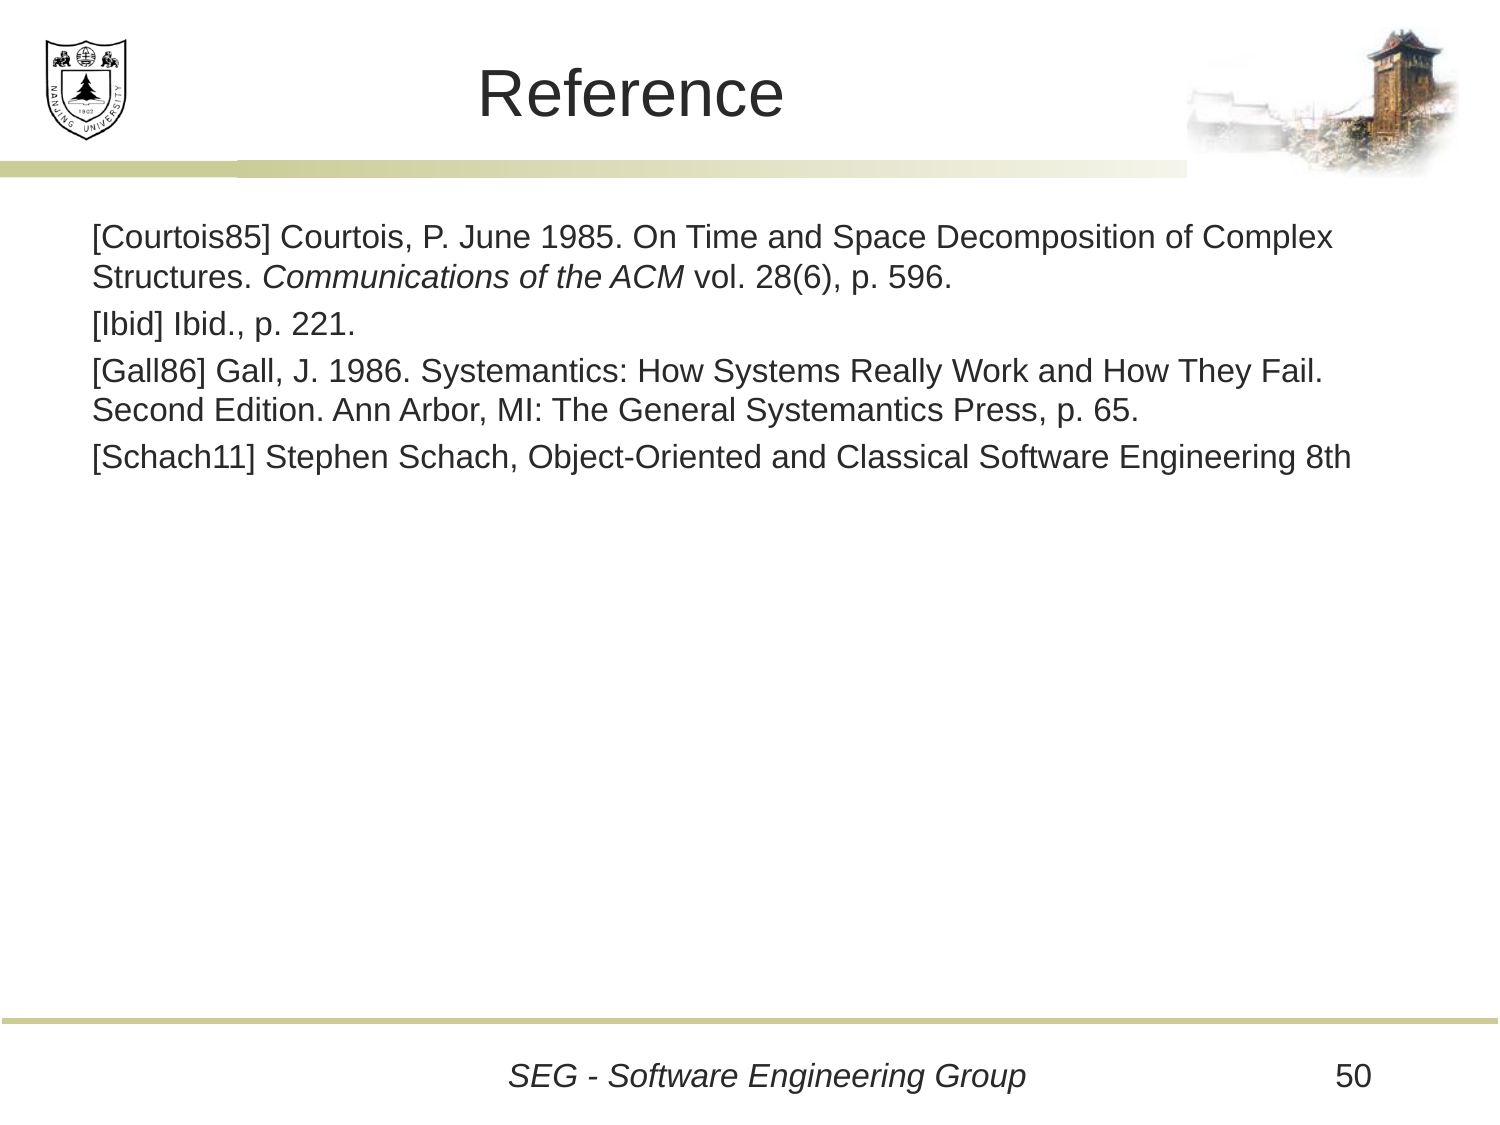

# Reference
[Courtois85] Courtois, P. June 1985. On Time and Space Decomposition of Complex Structures. Communications of the ACM vol. 28(6), p. 596.
[Ibid] Ibid., p. 221.
[Gall86] Gall, J. 1986. Systemantics: How Systems Really Work and How They Fail. Second Edition. Ann Arbor, MI: The General Systemantics Press, p. 65.
[Schach11] Stephen Schach, Object-Oriented and Classical Software Engineering 8th
50
SEG - Software Engineering Group